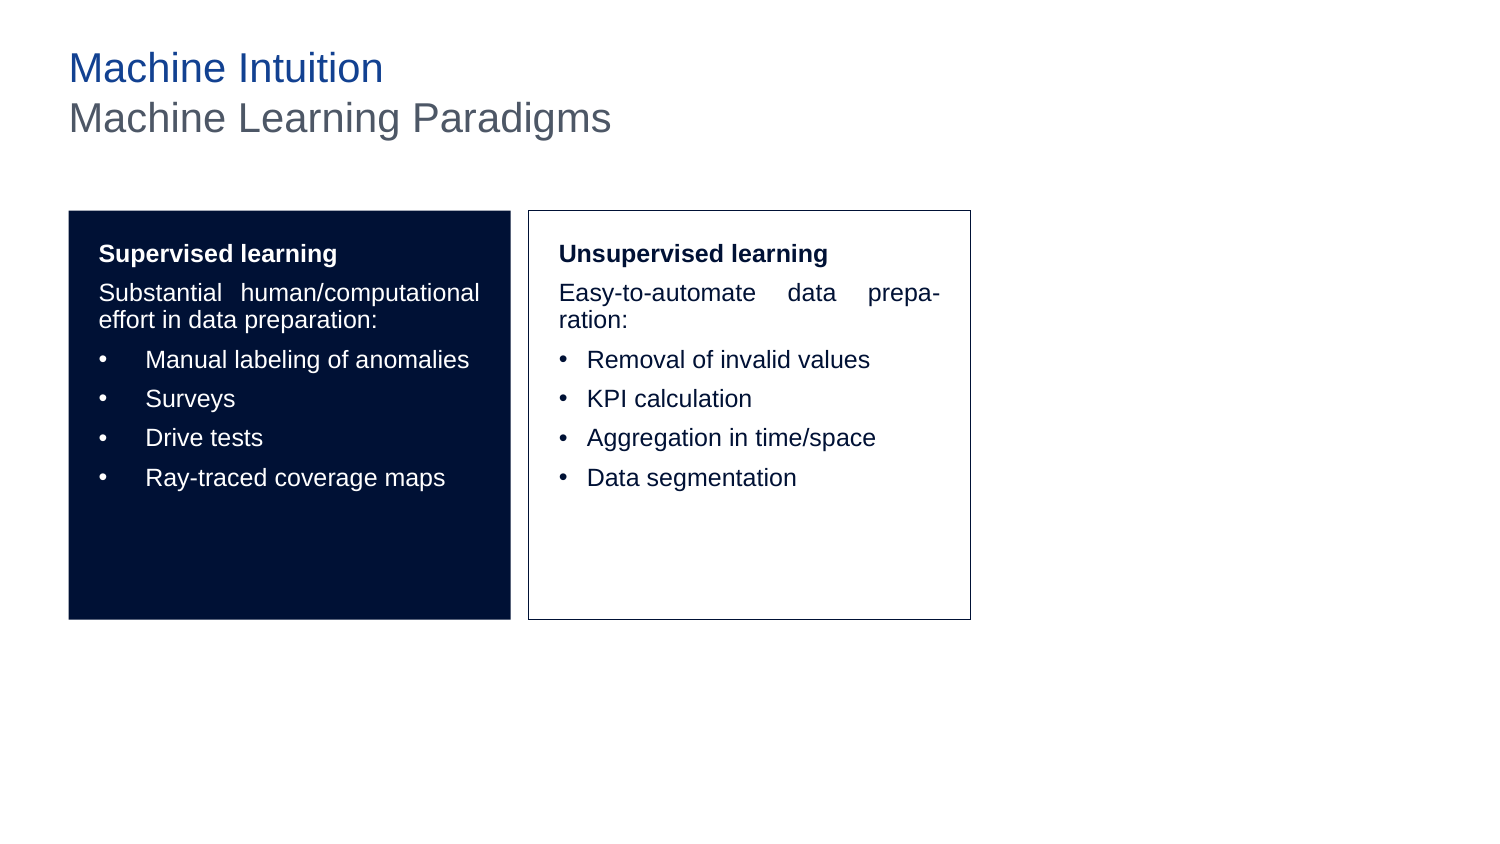

Machine Intuition
Machine Learning Paradigms
Supervised learning
Substantial human/computational effort in data preparation:
Manual labeling of anomalies
Surveys
Drive tests
Ray-traced coverage maps
Unsupervised learning
Easy-to-automate data prepa-ration:
Removal of invalid values
KPI calculation
Aggregation in time/space
Data segmentation